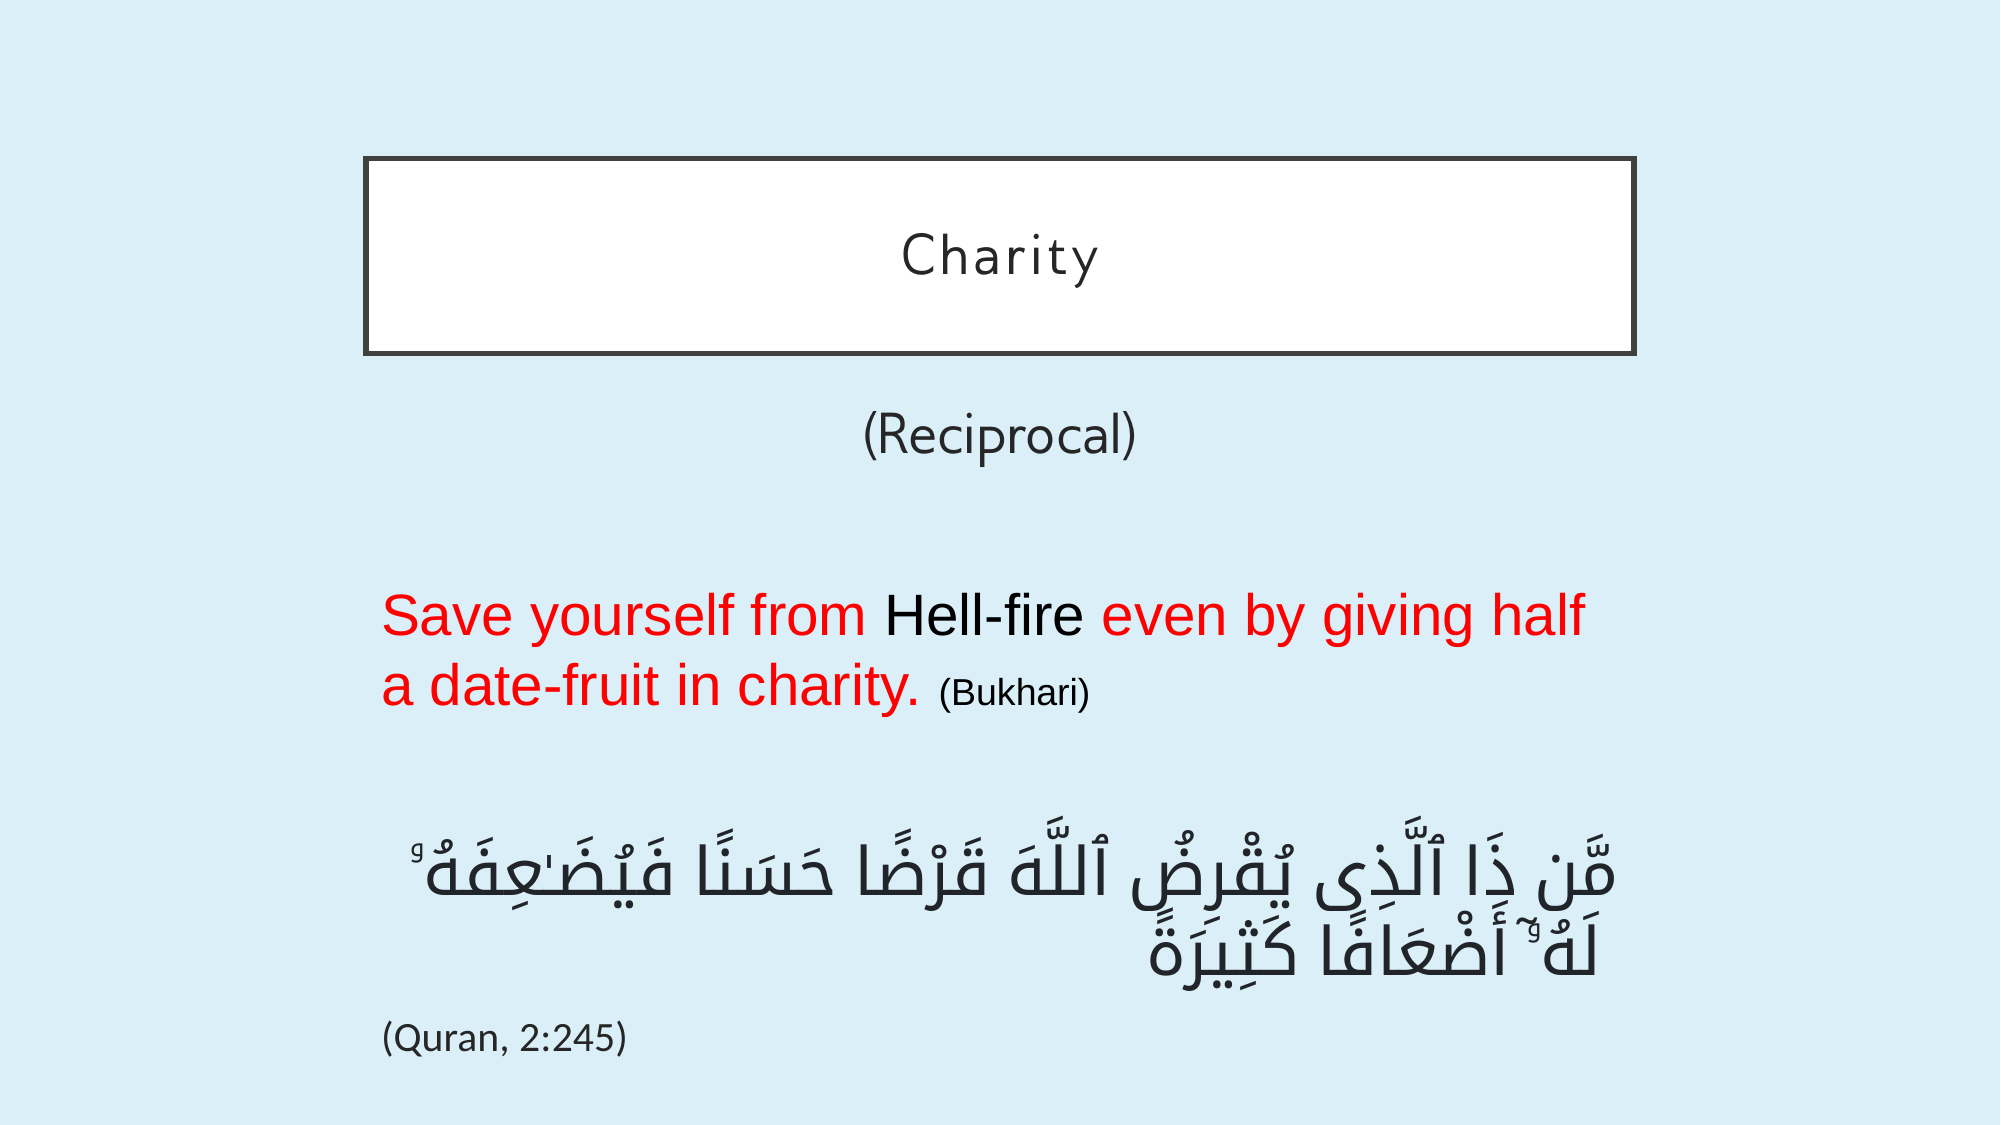

# Charity
(Reciprocal)

Save yourself from Hell-fire even by giving half a date-fruit in charity. (Bukhari)

مَّن ذَا ٱلَّذِى يُقْرِضُ ٱللَّهَ قَرْضًا حَسَنًا فَيُضَـٰعِفَهُۥ لَهُۥٓ أَضْعَافًا كَثِيرَةً
(Quran, 2:245)